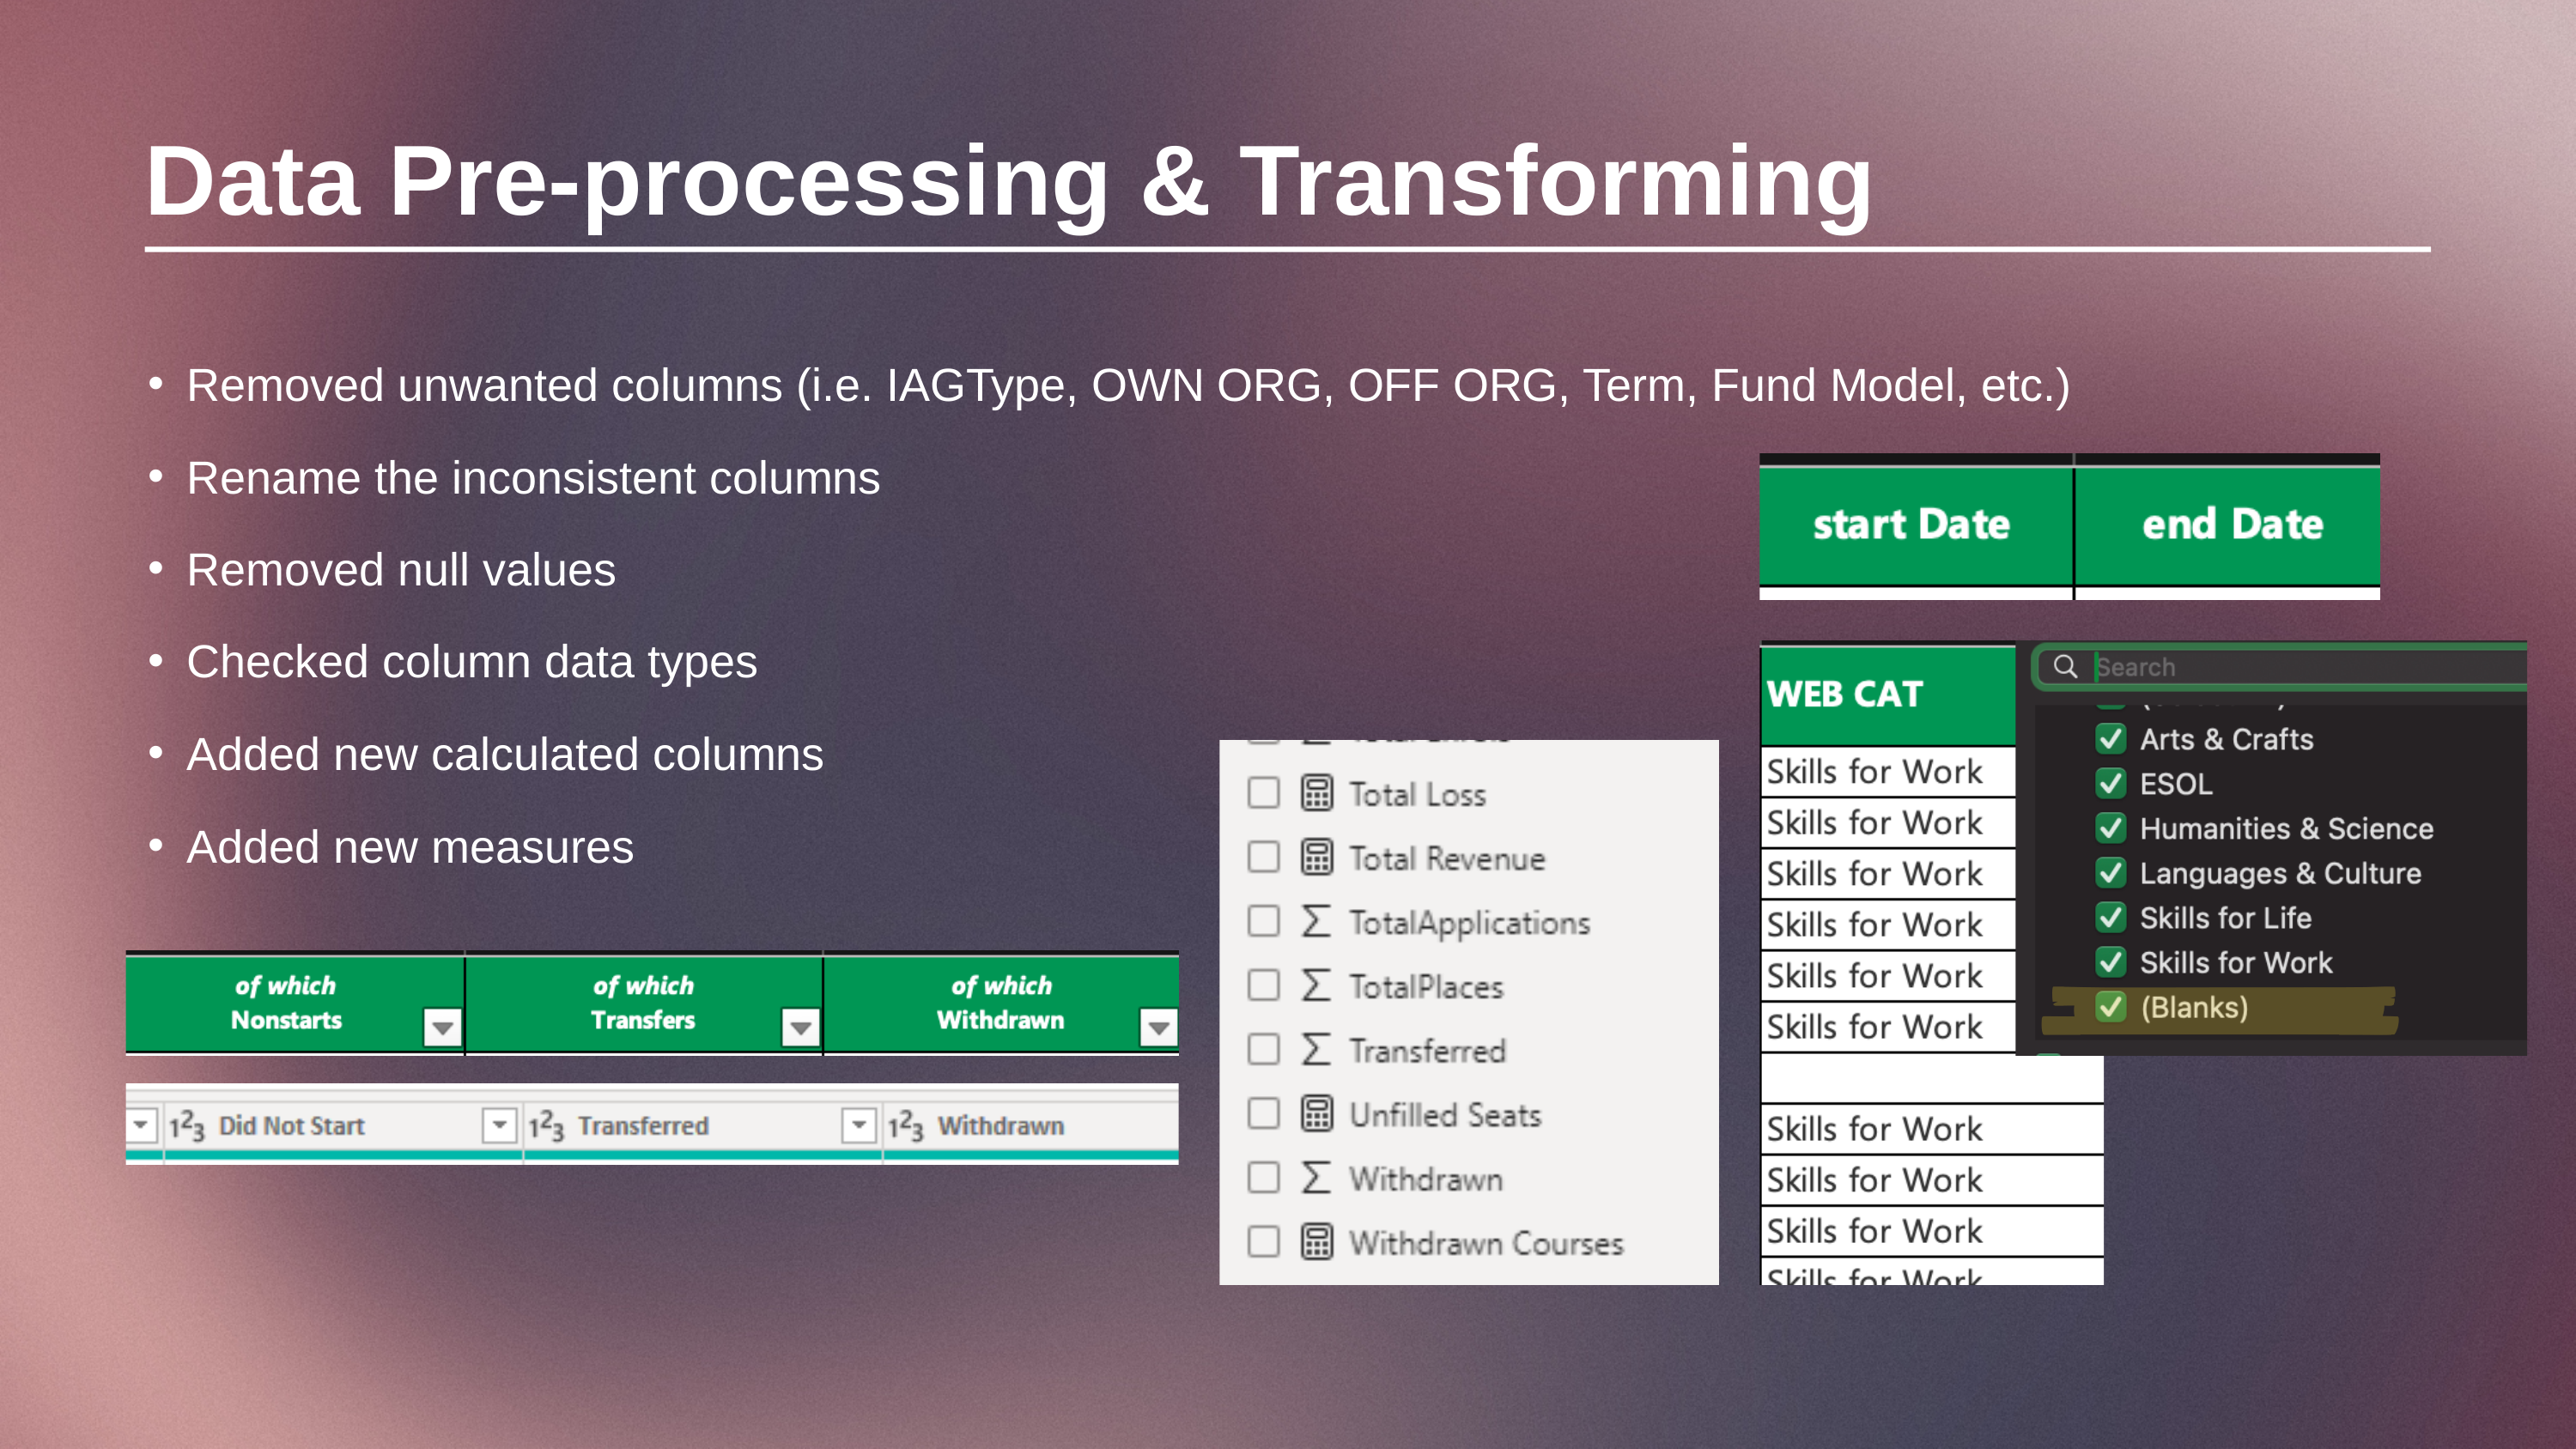

Data Pre-processing & Transforming

Removed unwanted columns (i.e. IAGType, OWN ORG, OFF ORG, Term, Fund Model, etc.)
Rename the inconsistent columns
Removed null values
Checked column data types
Added new calculated columns
Added new measures